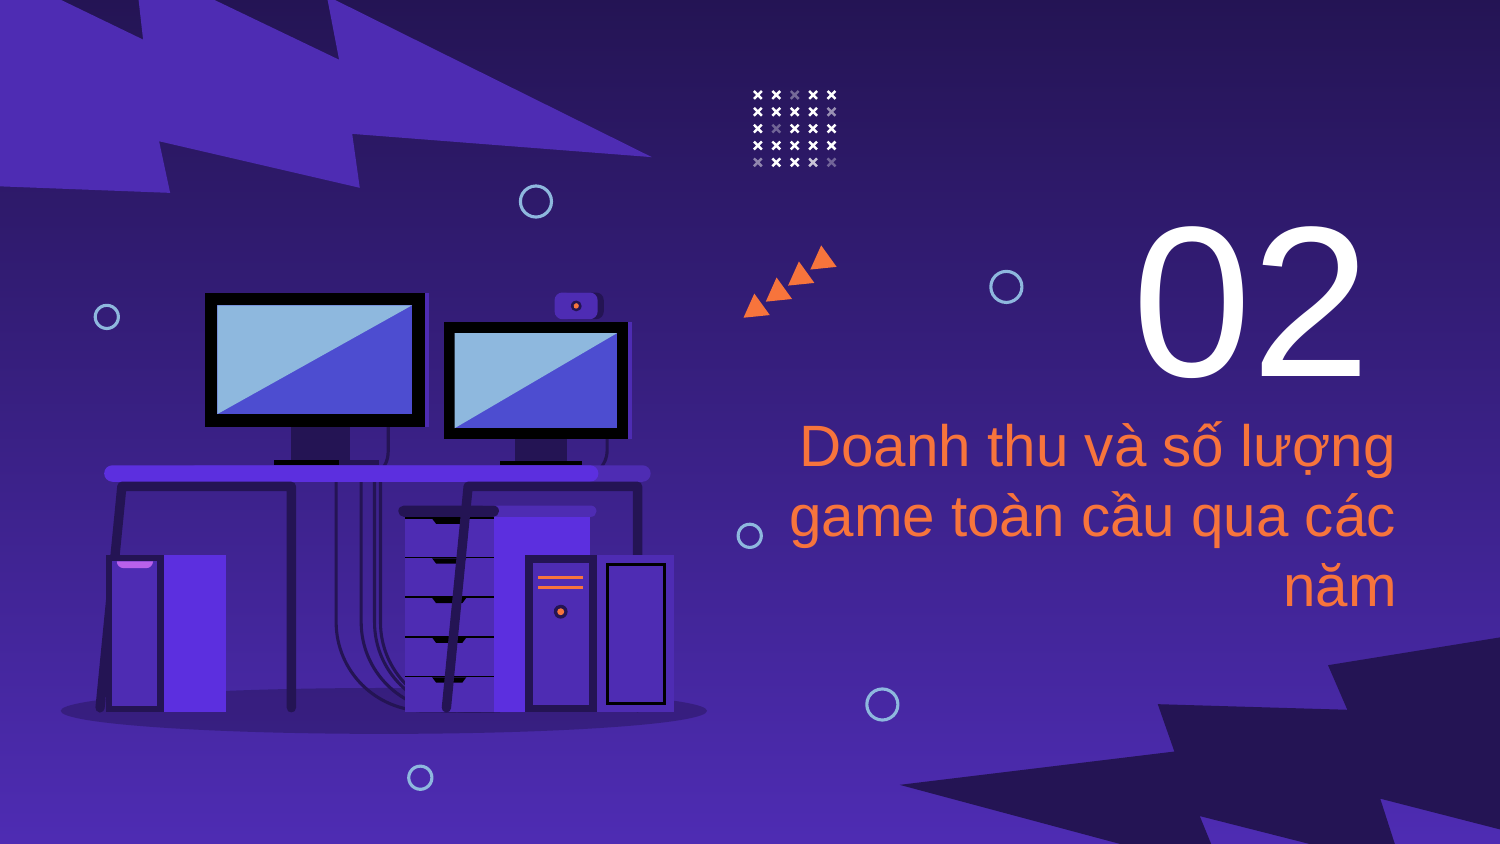

02

# Doanh thu và số lượng game toàn cầu qua các năm